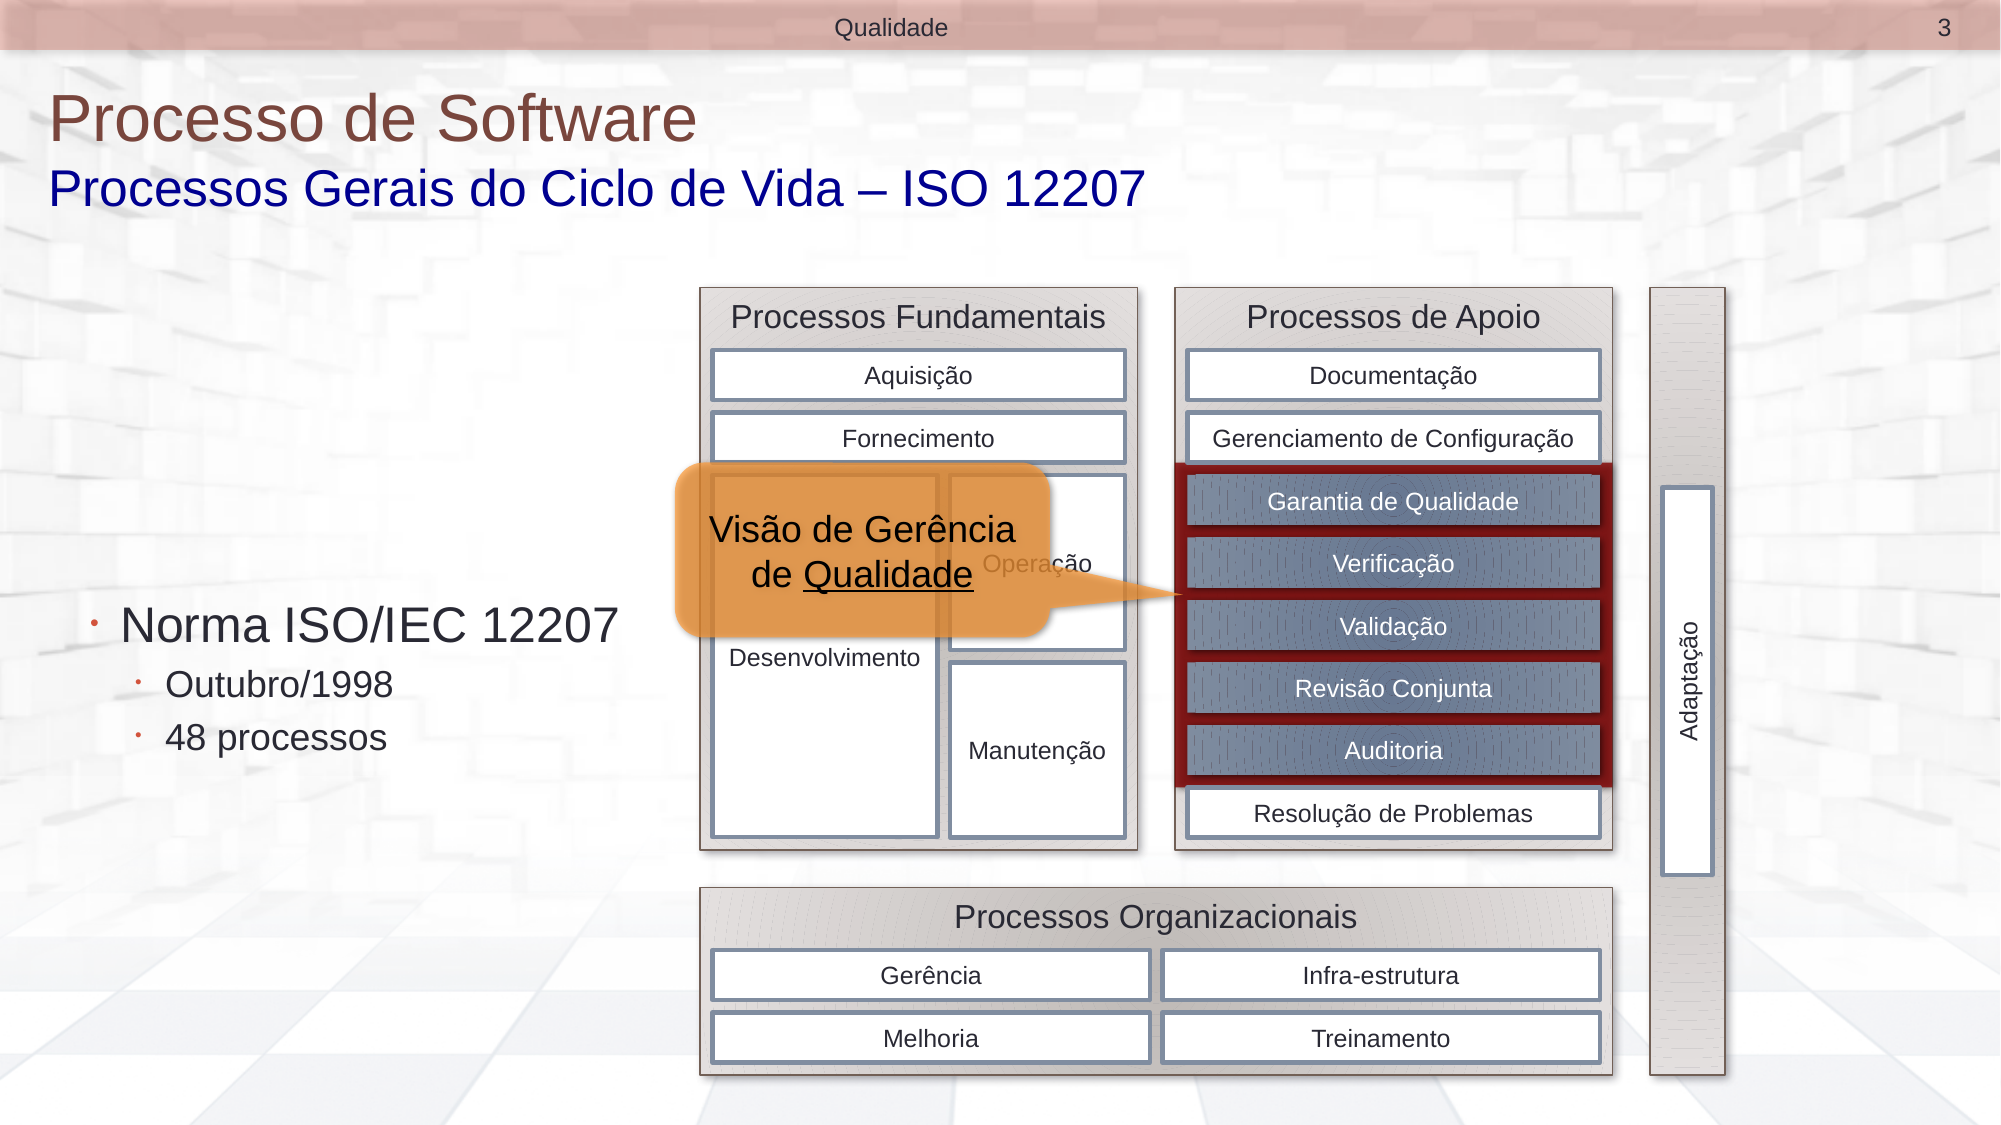

3
Qualidade
# Processo de Software Processos Gerais do Ciclo de Vida – ISO 12207
Norma ISO/IEC 12207
Outubro/1998
48 processos
Processos Fundamentais
Aquisição
Fornecimento
Desenvolvimento
Operação
Manutenção
Processos de Apoio

Adaptação
Documentação
Gerenciamento de Configuração
Visão de Gerência de Qualidade

Garantia de Qualidade
Verificação
Validação
Revisão Conjunta
Auditoria
Resolução de Problemas
Processos Organizacionais
Gerência
Infra-estrutura
Melhoria
Treinamento